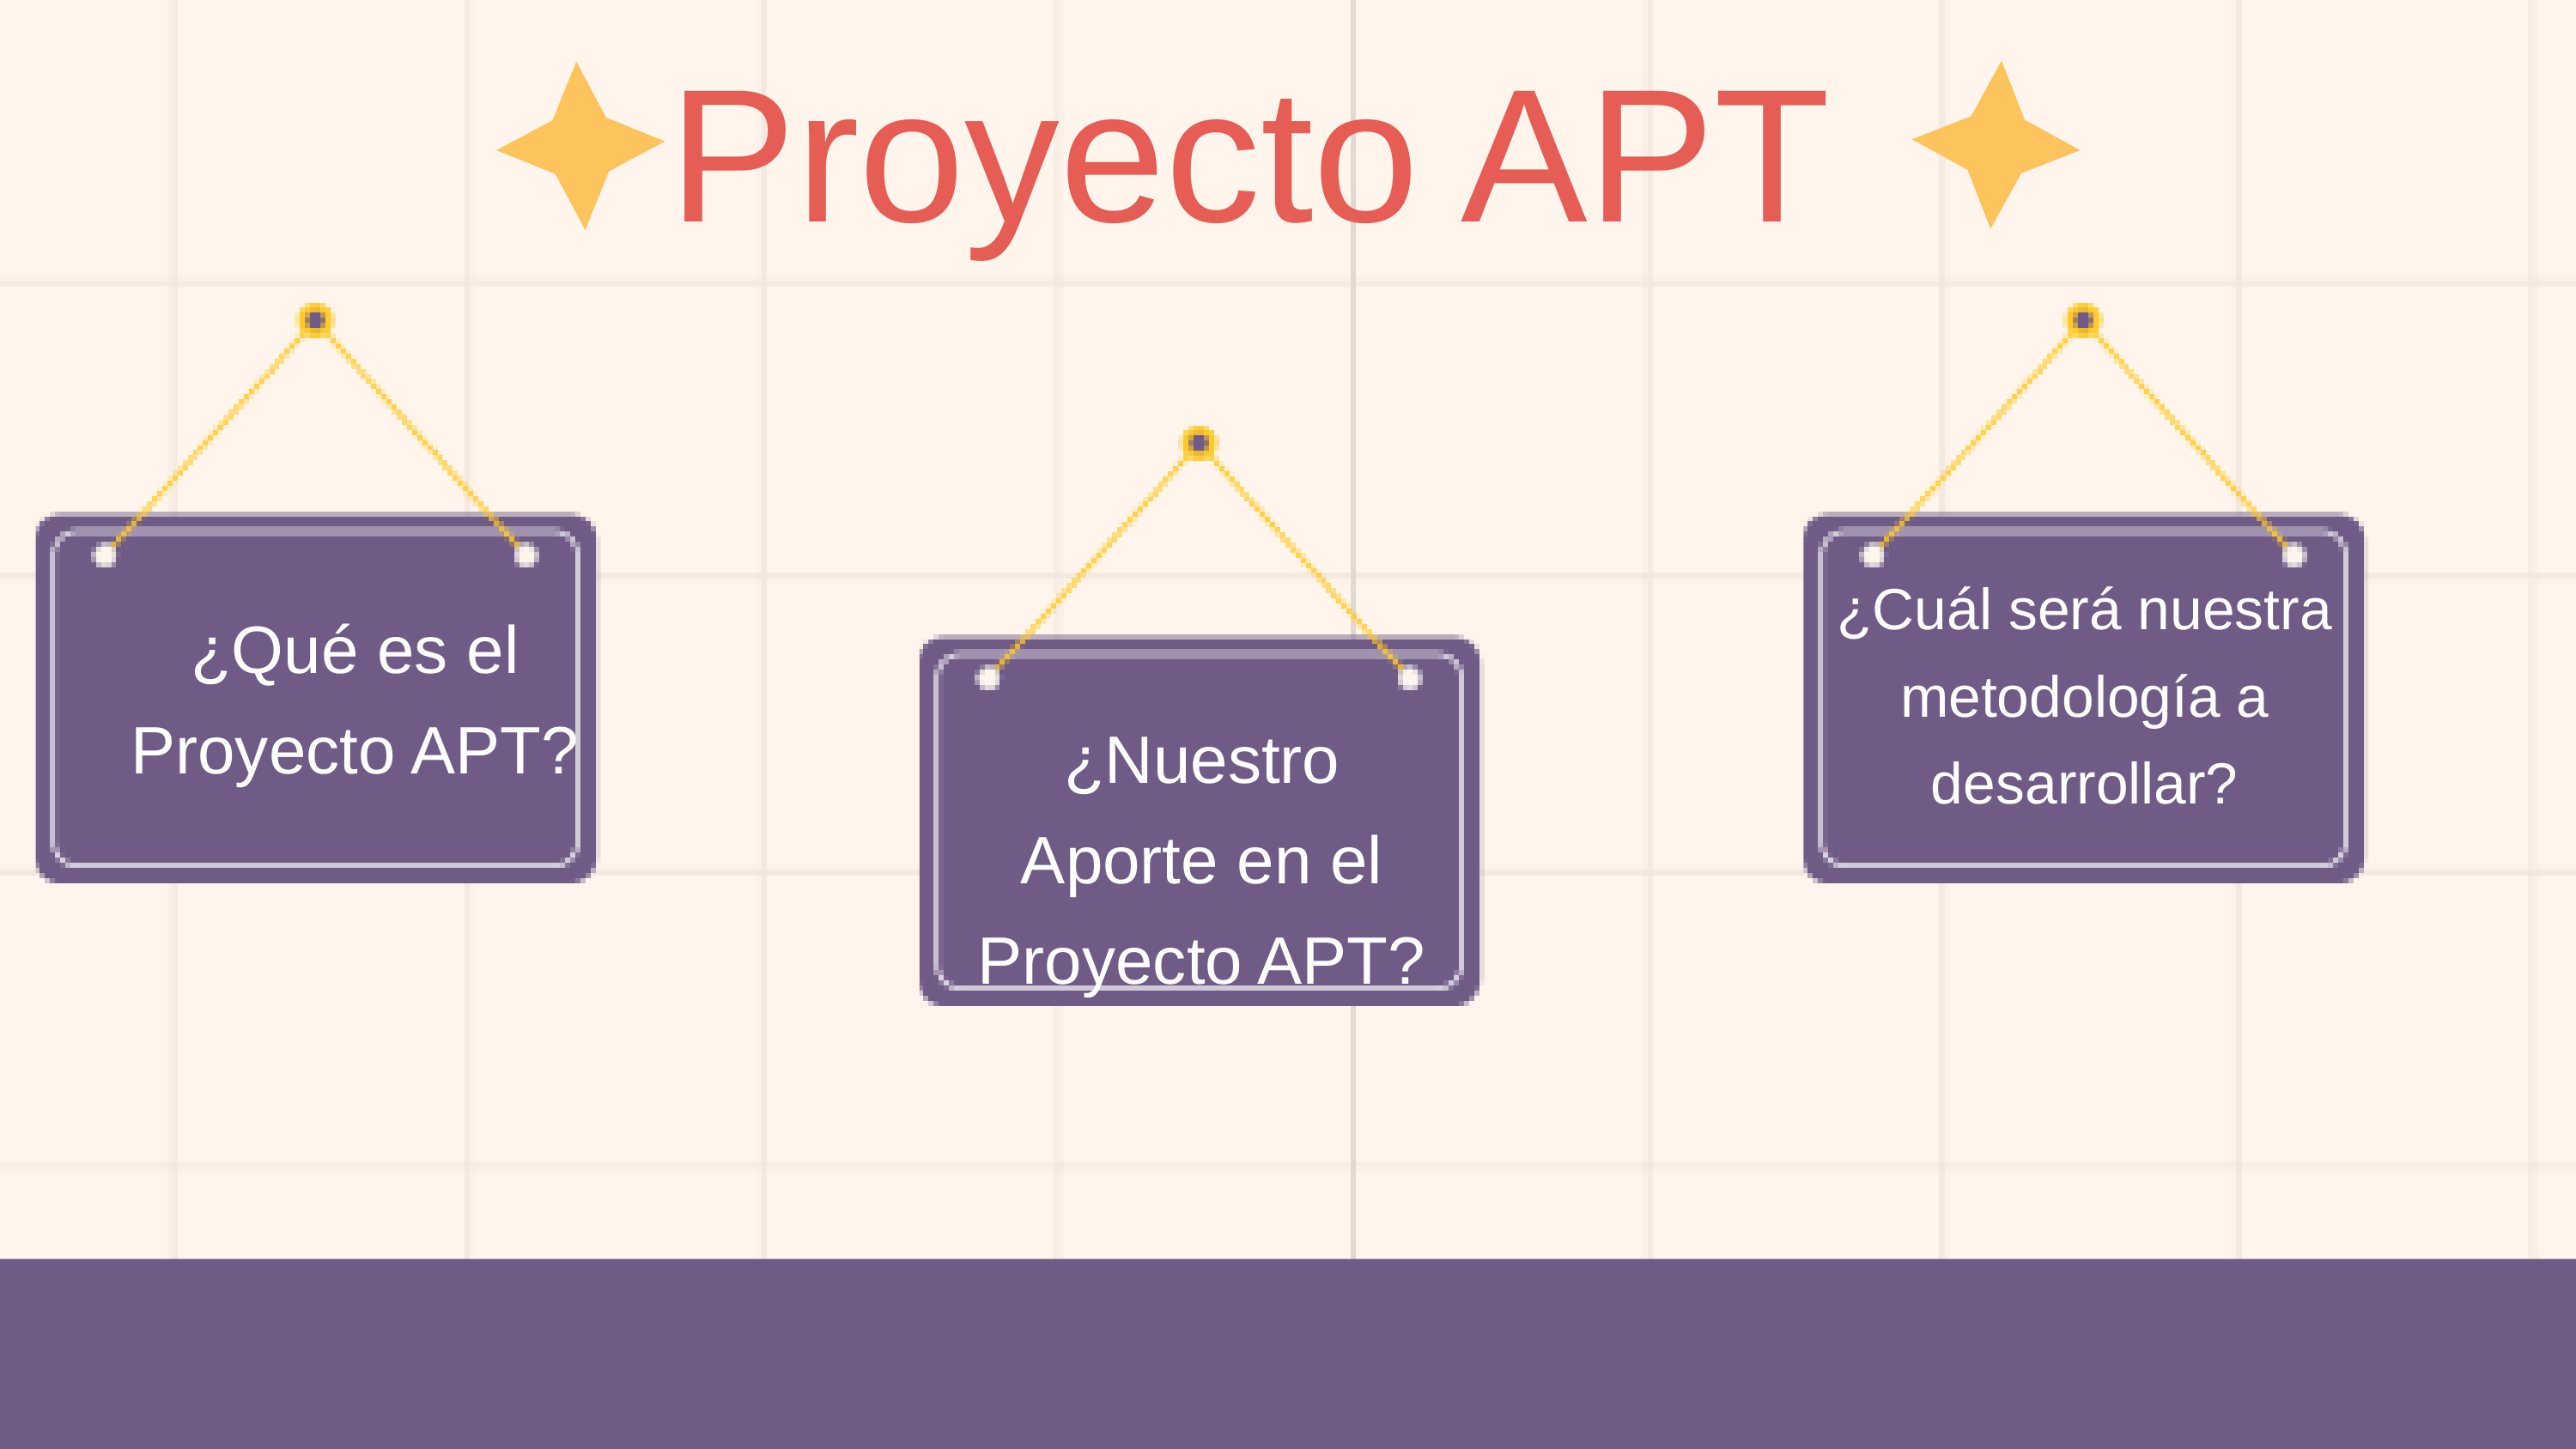

Proyecto APT

¿Cuál será nuestra metodología a desarrollar?
¿Qué es el Proyecto APT?
¿Nuestro Aporte en el Proyecto APT?